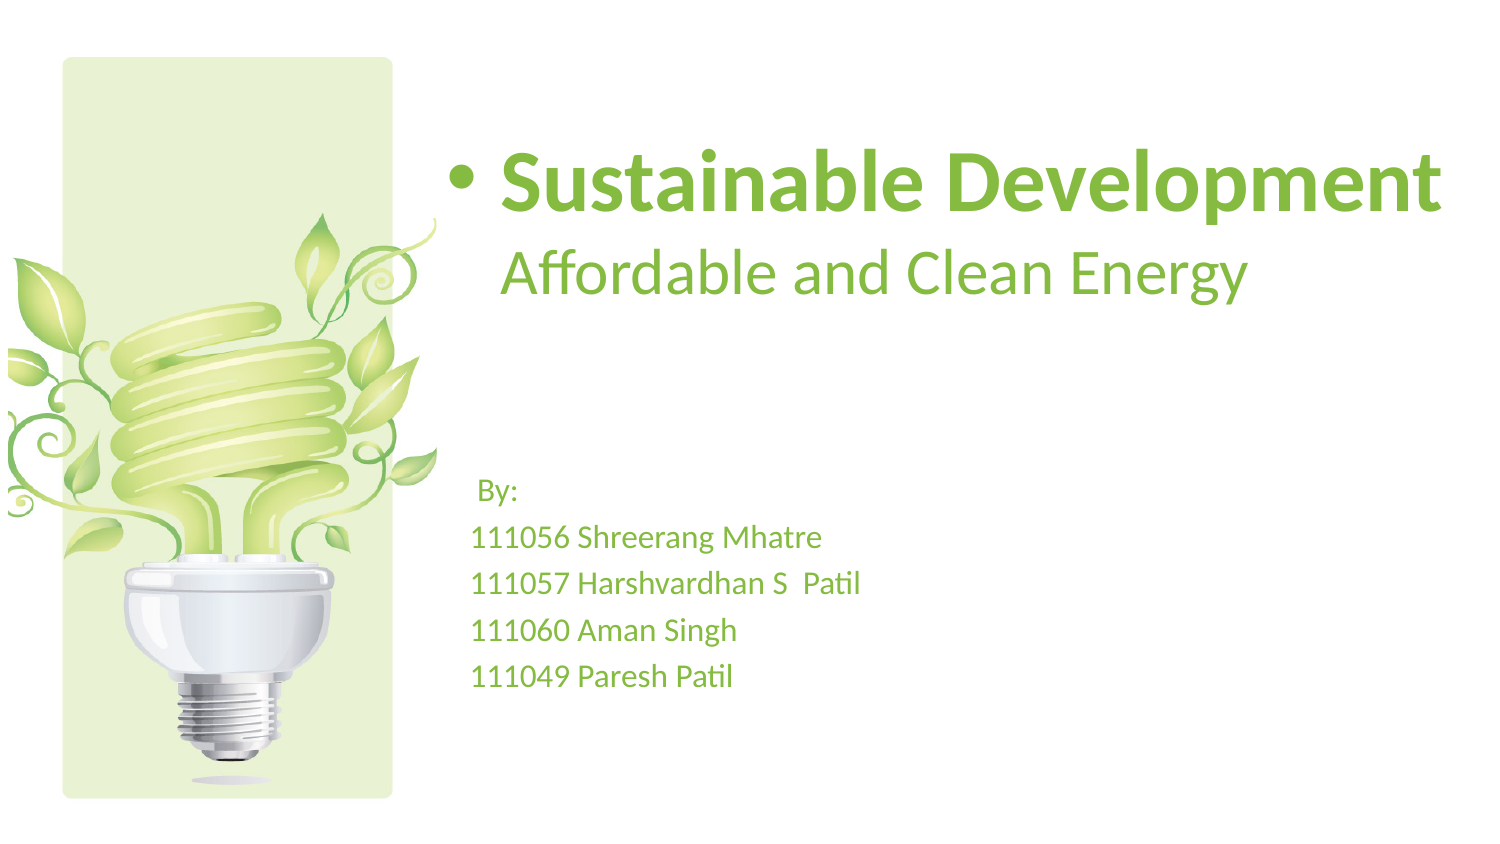

Sustainable Development
Affordable and Clean Energy
 By:
111056 Shreerang Mhatre
111057 Harshvardhan S  Patil
111060 Aman Singh
111049 Paresh Patil